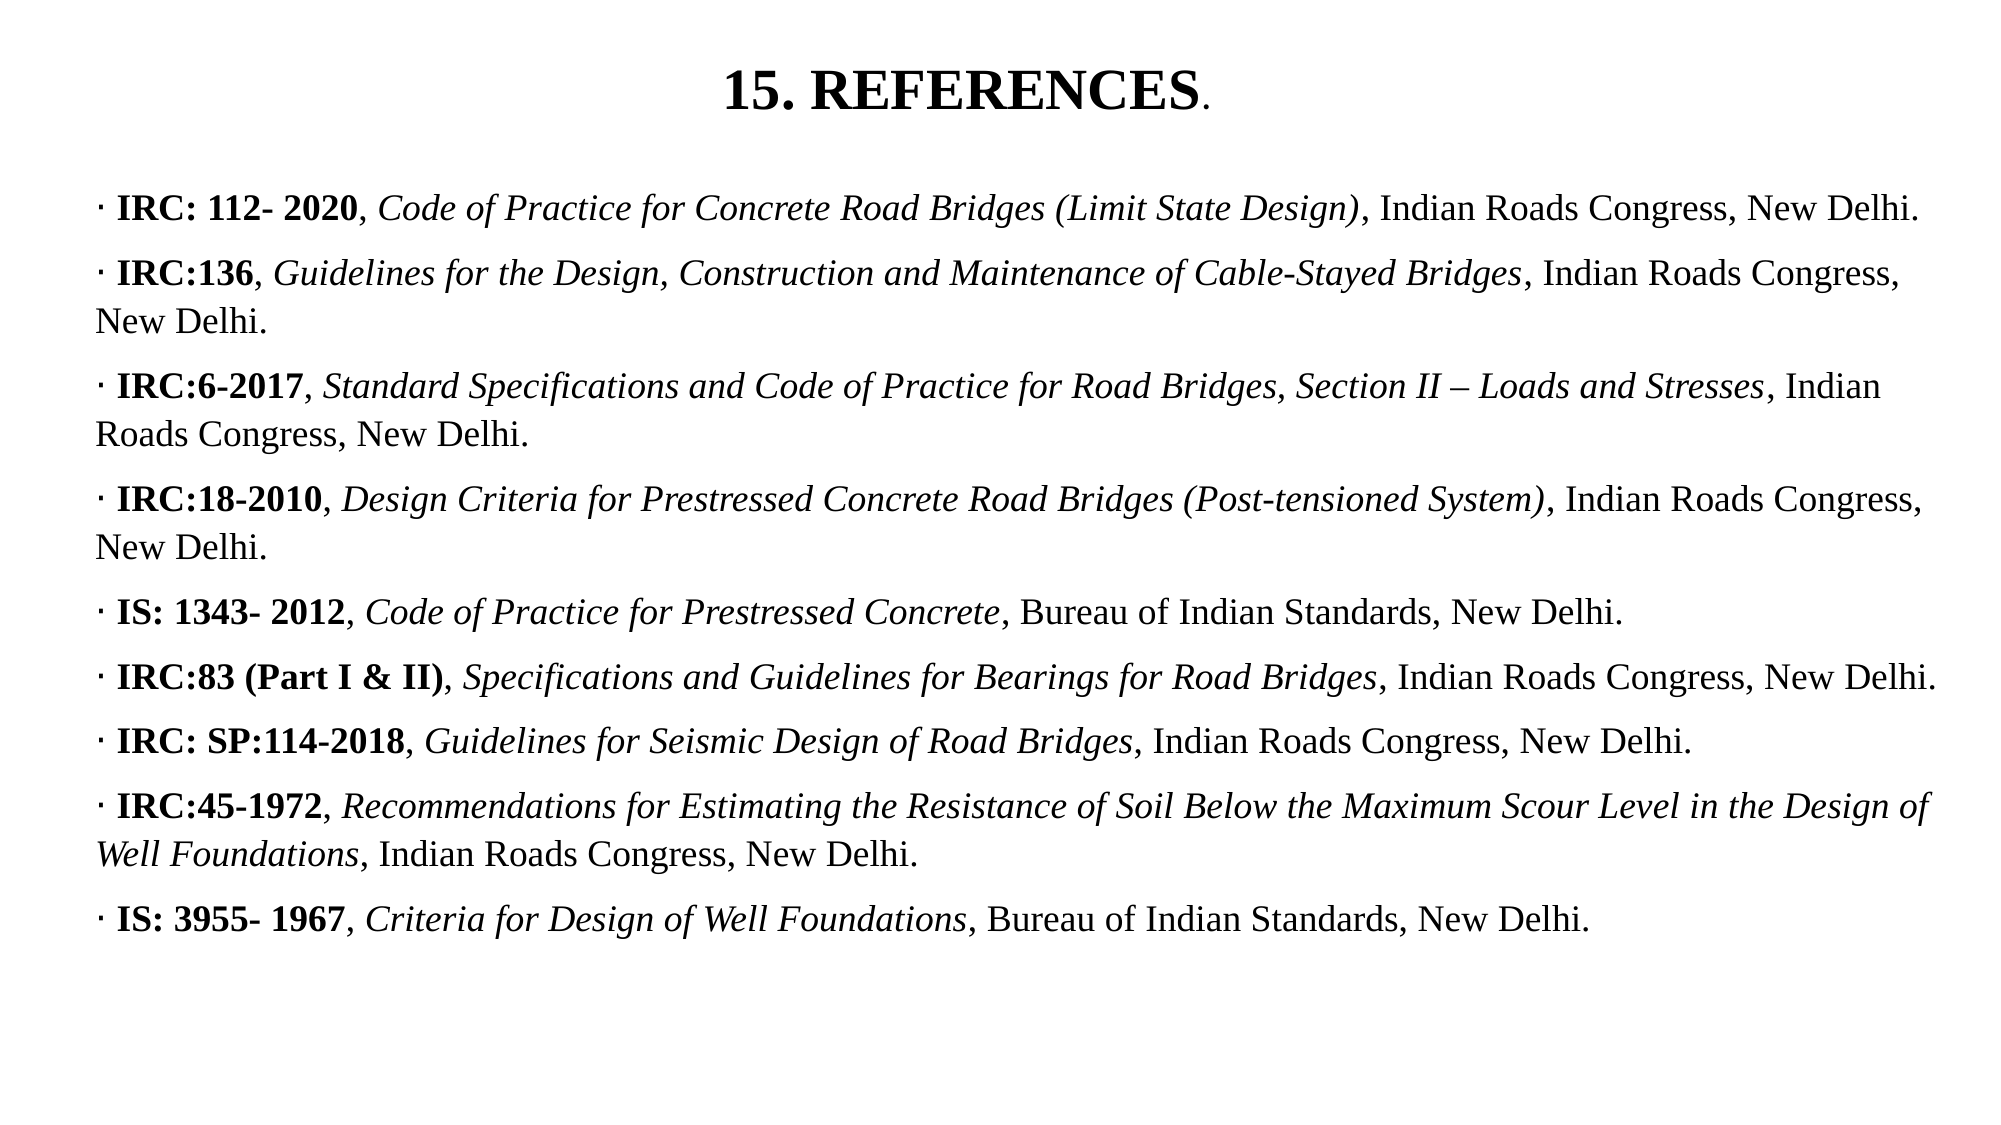

15. REFERENCES.
• IRC: 112- 2020, Code of Practice for Concrete Road Bridges (Limit State Design), Indian Roads Congress, New Delhi.
• IRC:136, Guidelines for the Design, Construction and Maintenance of Cable-Stayed Bridges, Indian Roads Congress, New Delhi.
• IRC:6-2017, Standard Specifications and Code of Practice for Road Bridges, Section II – Loads and Stresses, Indian Roads Congress, New Delhi.
• IRC:18-2010, Design Criteria for Prestressed Concrete Road Bridges (Post-tensioned System), Indian Roads Congress, New Delhi.
• IS: 1343- 2012, Code of Practice for Prestressed Concrete, Bureau of Indian Standards, New Delhi.
• IRC:83 (Part I & II), Specifications and Guidelines for Bearings for Road Bridges, Indian Roads Congress, New Delhi.
• IRC: SP:114-2018, Guidelines for Seismic Design of Road Bridges, Indian Roads Congress, New Delhi.
• IRC:45-1972, Recommendations for Estimating the Resistance of Soil Below the Maximum Scour Level in the Design of Well Foundations, Indian Roads Congress, New Delhi.
• IS: 3955- 1967, Criteria for Design of Well Foundations, Bureau of Indian Standards, New Delhi.